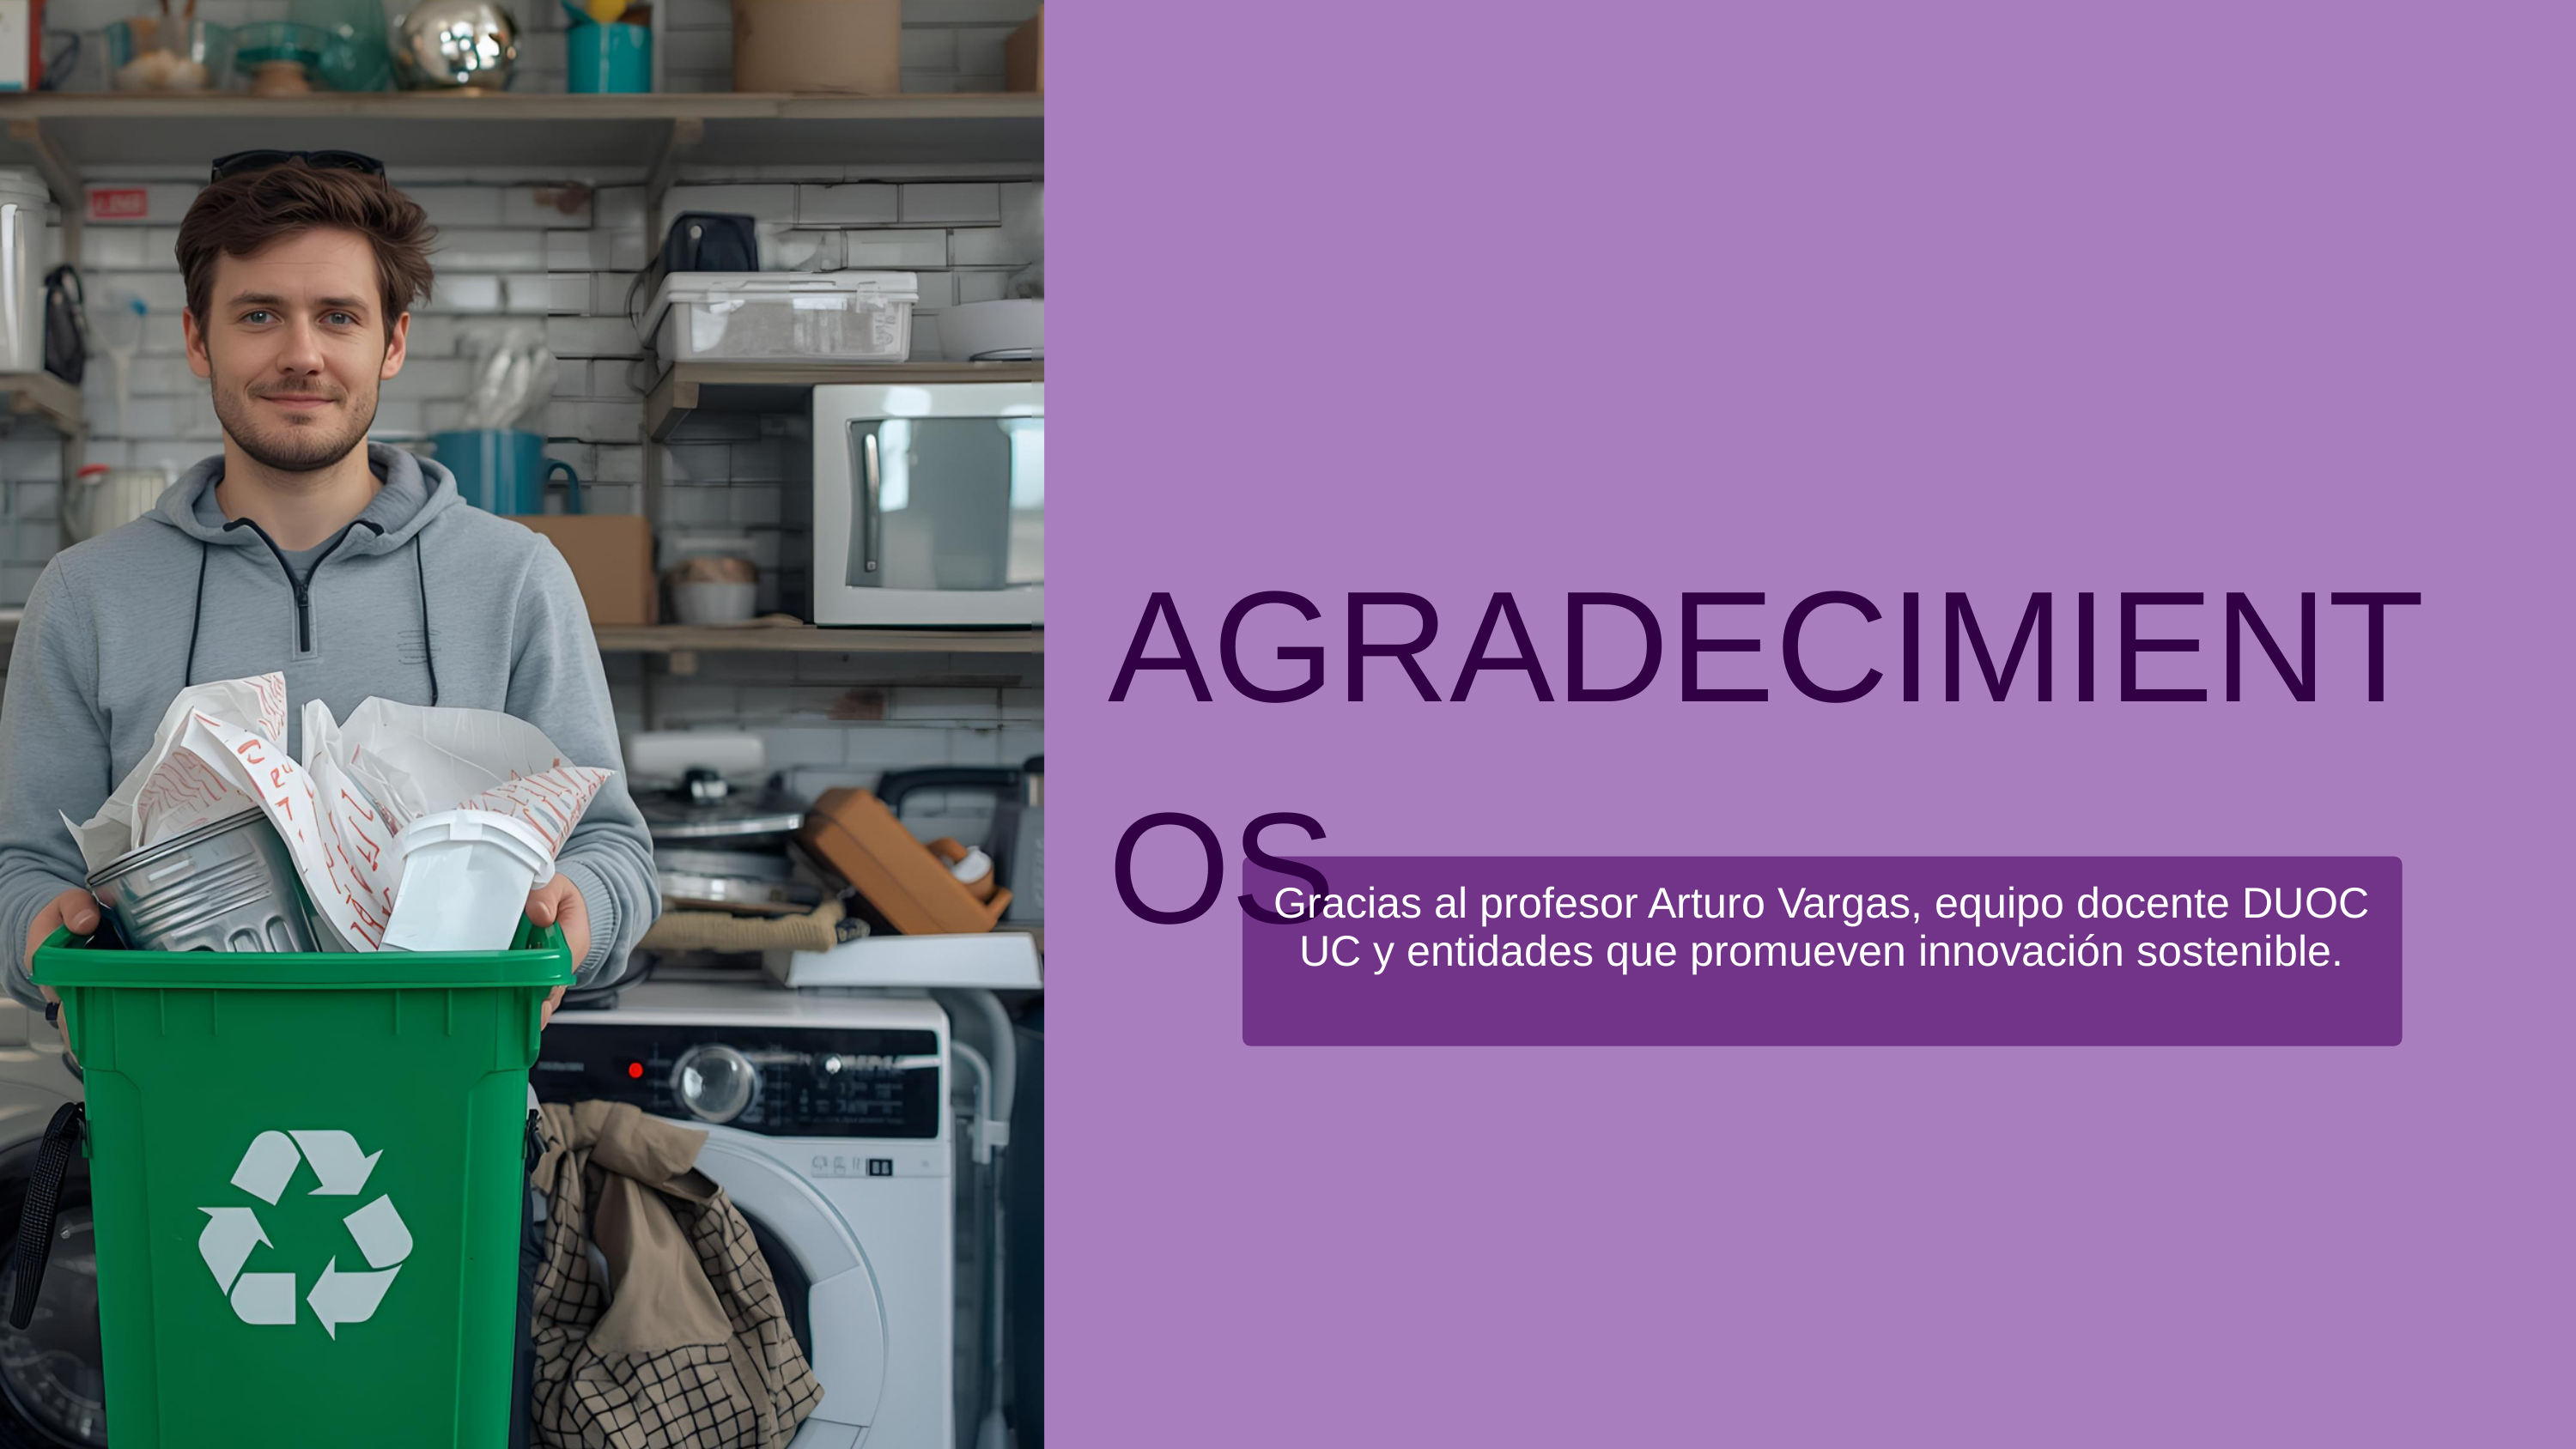

AGRADECIMIENTOS

Gracias al profesor Arturo Vargas, equipo docente DUOC UC y entidades que promueven innovación sostenible.